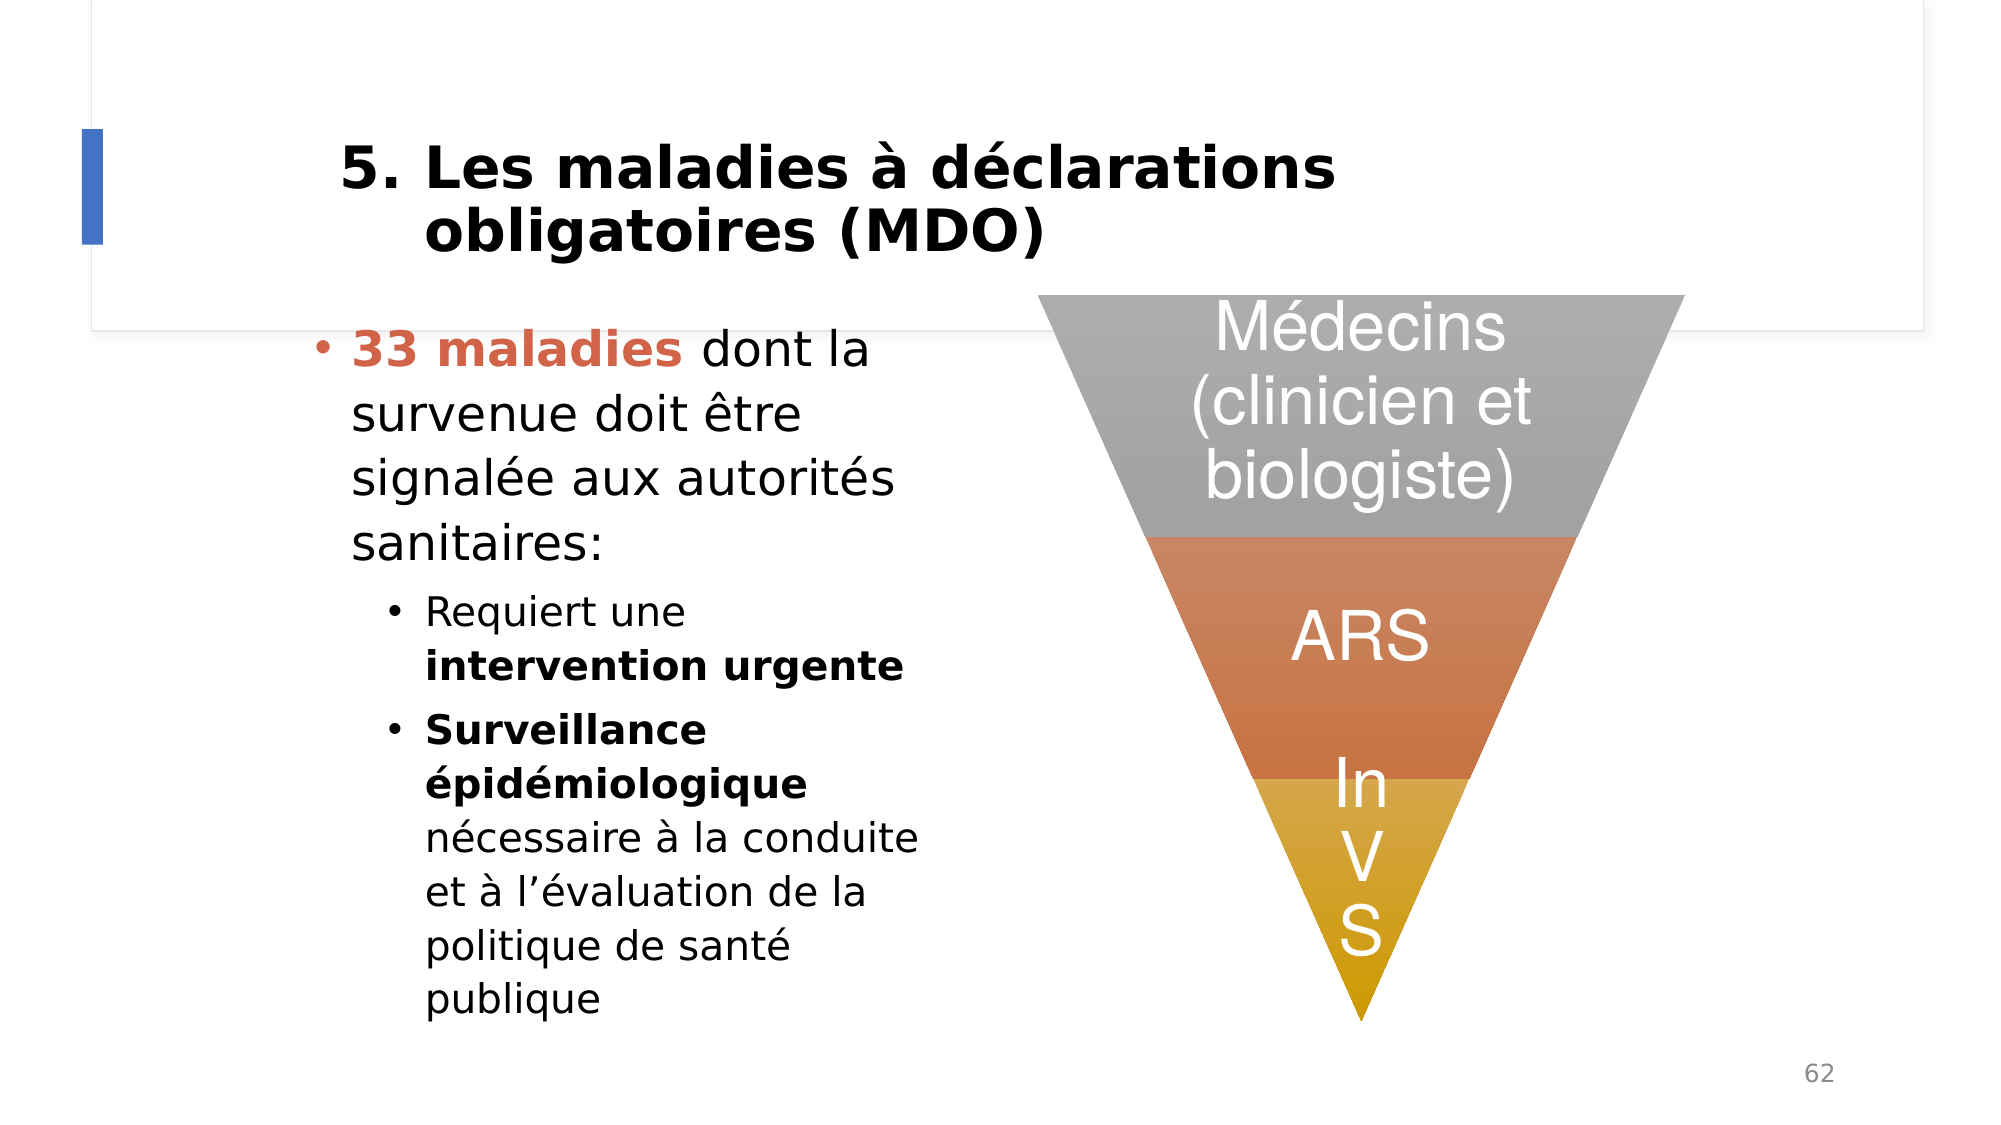

# Les maladies à déclarations obligatoires (MDO)

33 maladies dont la survenue doit être signalée aux autorités sanitaires:
Requiert une intervention urgente
Surveillance épidémiologique nécessaire à la conduite et à l’évaluation de la politique de santé publique
Médecins (clinicien et biologiste)
ARS
InVS
62